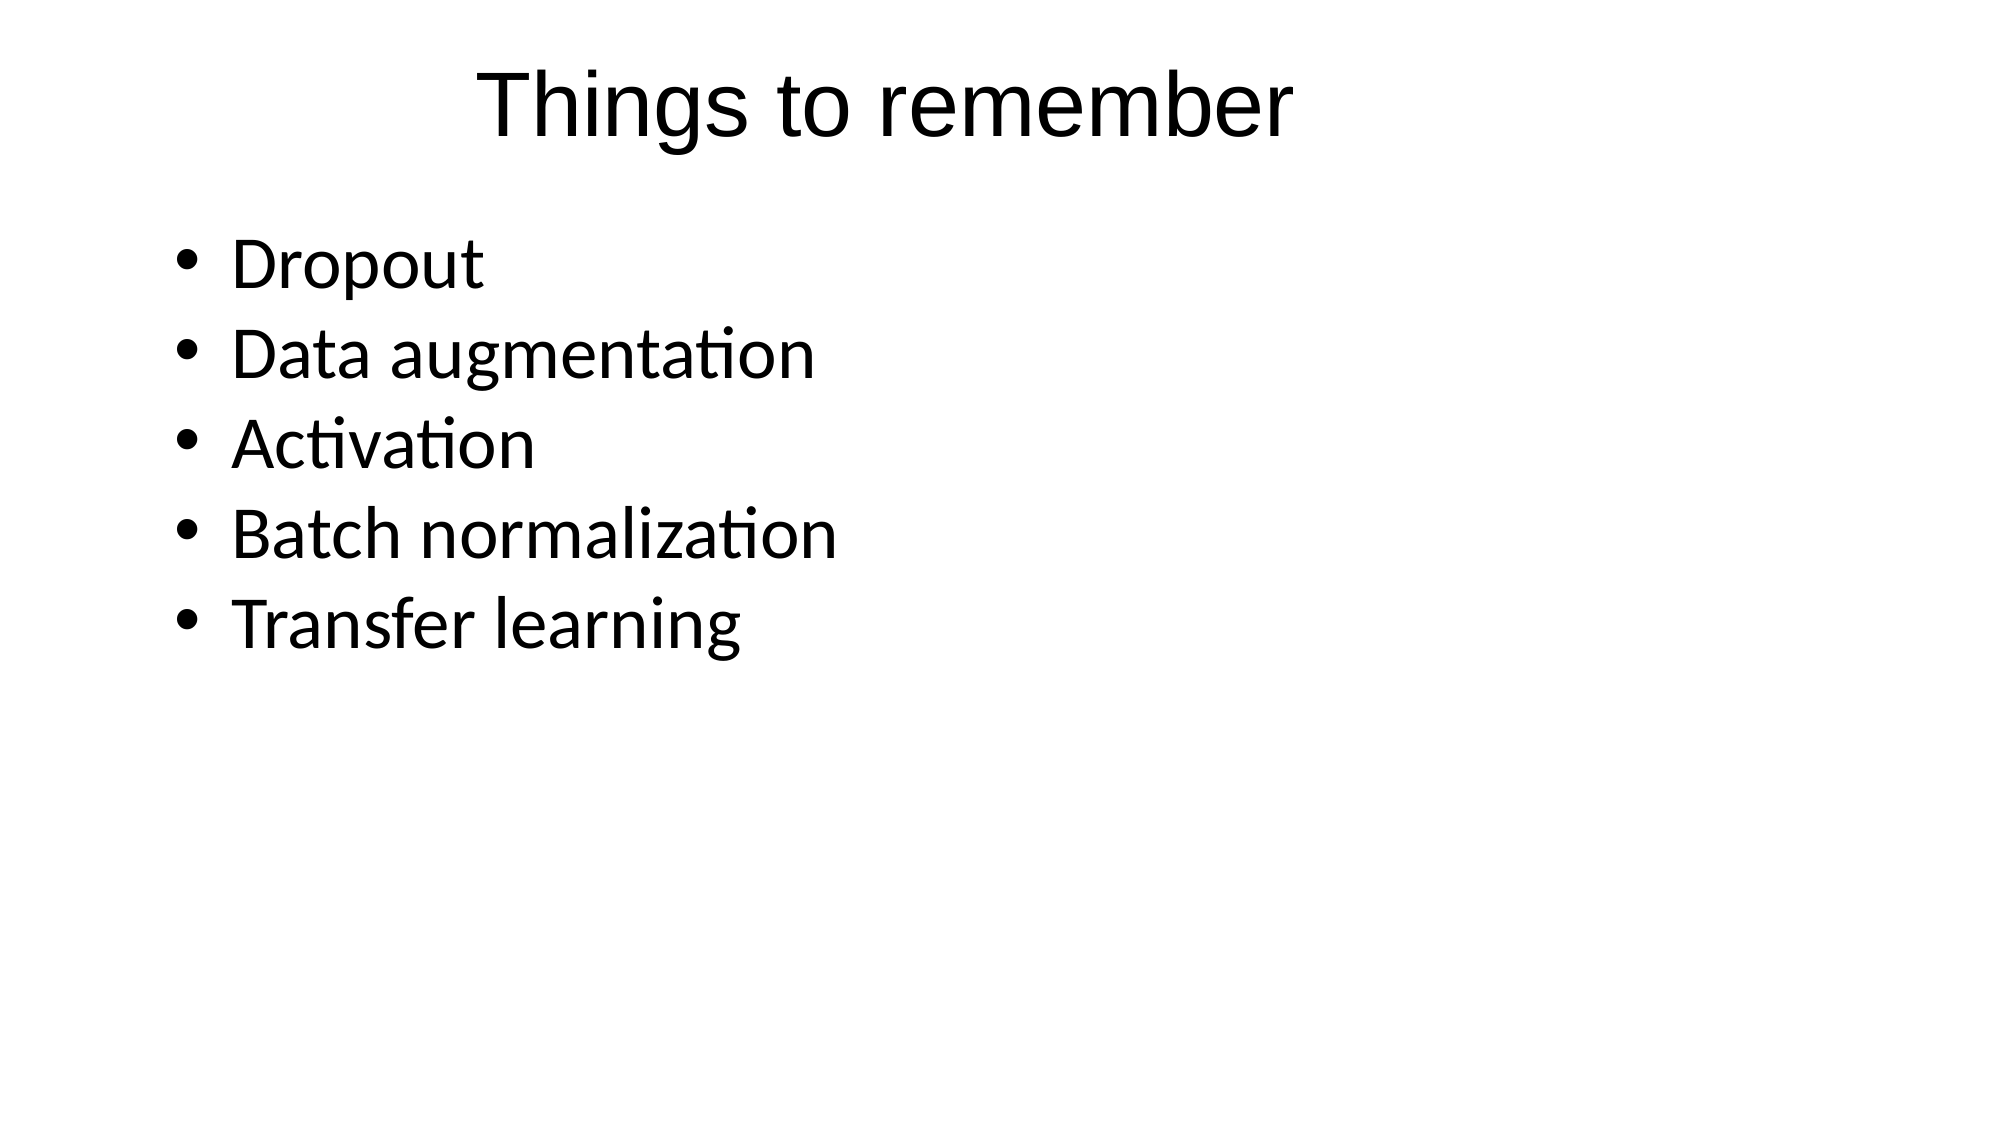

# Things to remember
Dropout
Data augmentation
Activation
Batch normalization
Transfer learning